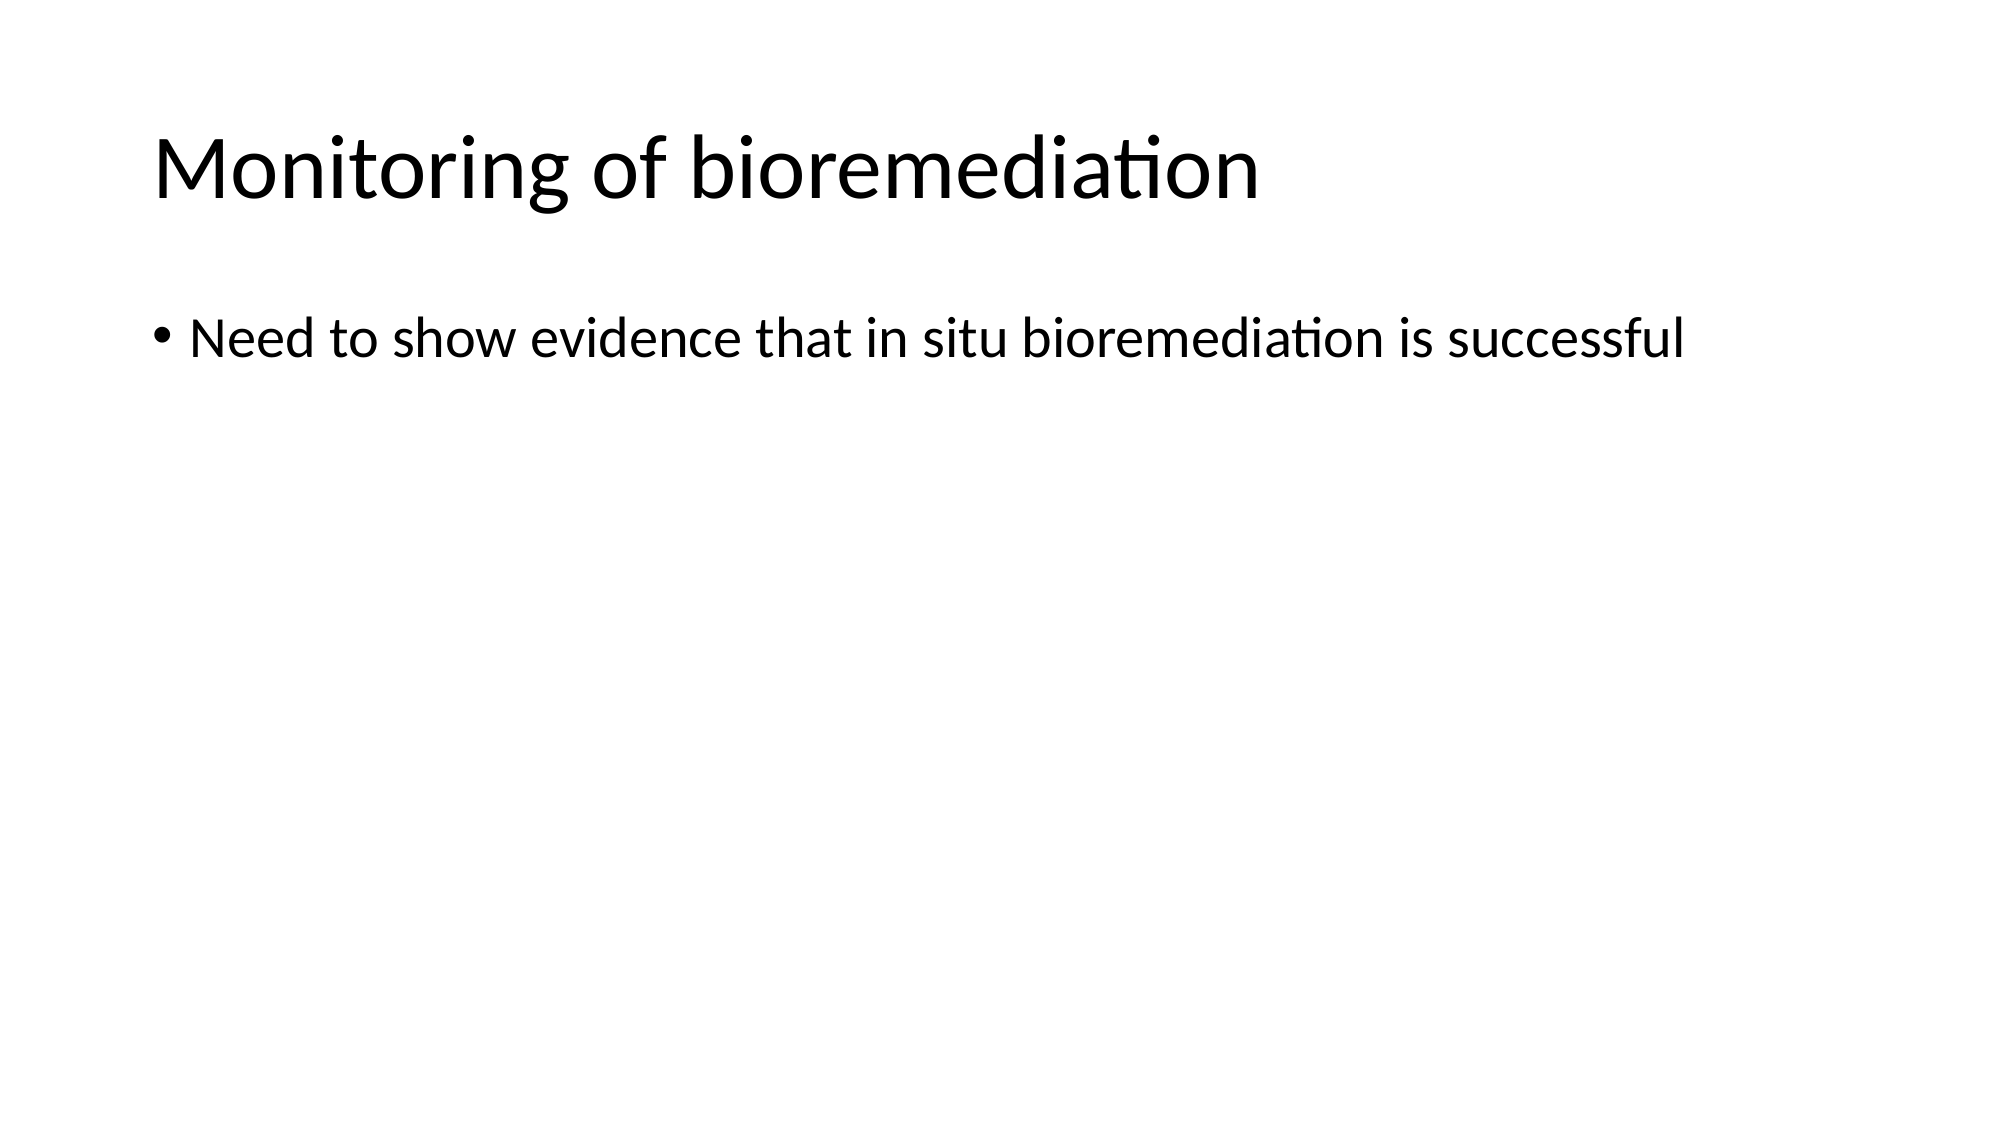

# Monitoring of bioremediation
Need to show evidence that in situ bioremediation is successful